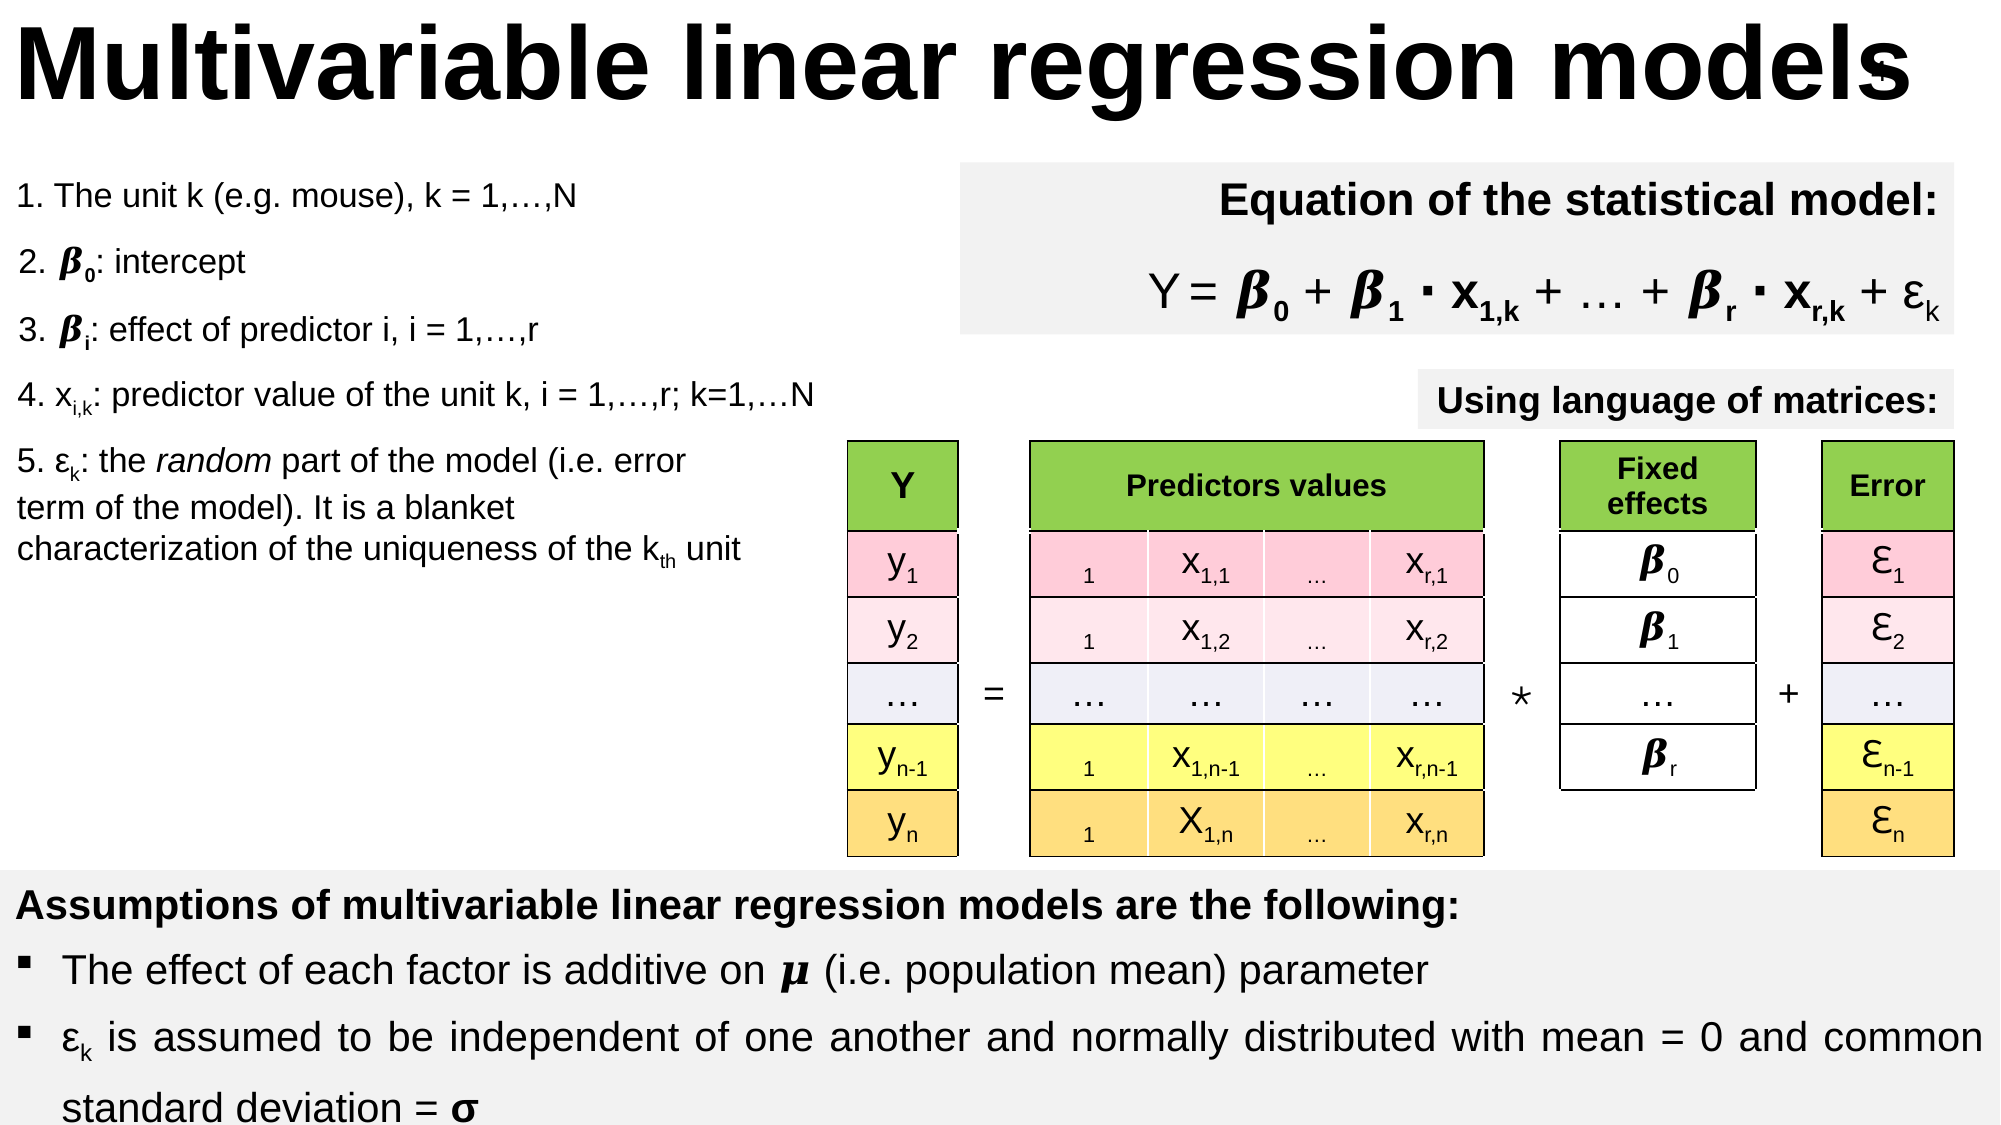

Multivariable linear regression models
#
4
Equation of the statistical model:
Y = 𝜷0 + 𝜷1 ⋅ x1,k + … + 𝜷r ⋅ xr,k + εk
1. The unit k (e.g. mouse), k = 1,…,N
2. 𝜷0: intercept
3. 𝜷i: effect of predictor i, i = 1,…,r
4. xi,k: predictor value of the unit k, i = 1,…,r; k=1,…N
Using language of matrices:
5. εk: the random part of the model (i.e. error term of the model). It is a blanket characterization of the uniqueness of the kth unit
| Y |  | Predictors values |  |  |  |  | Fixed effects |  | Error |
| --- | --- | --- | --- | --- | --- | --- | --- | --- | --- |
| y1 |  | 1 | x1,1 | … | xr,1 |  | 𝜷0 |  | ℇ1 |
| y2 |  | 1 | x1,2 | … | xr,2 |  | 𝜷1 |  | ℇ2 |
| … | = | … | … | … | … | ⋆ | … | + | … |
| yn-1 |  | 1 | x1,n-1 | … | xr,n-1 |  | 𝜷r |  | ℇn-1 |
| yn |  | 1 | X1,n | … | xr,n |  |  |  | ℇn |
Assumptions of multivariable linear regression models are the following:
The effect of each factor is additive on 𝝁 (i.e. population mean) parameter
εk is assumed to be independent of one another and normally distributed with mean = 0 and common standard deviation = σ